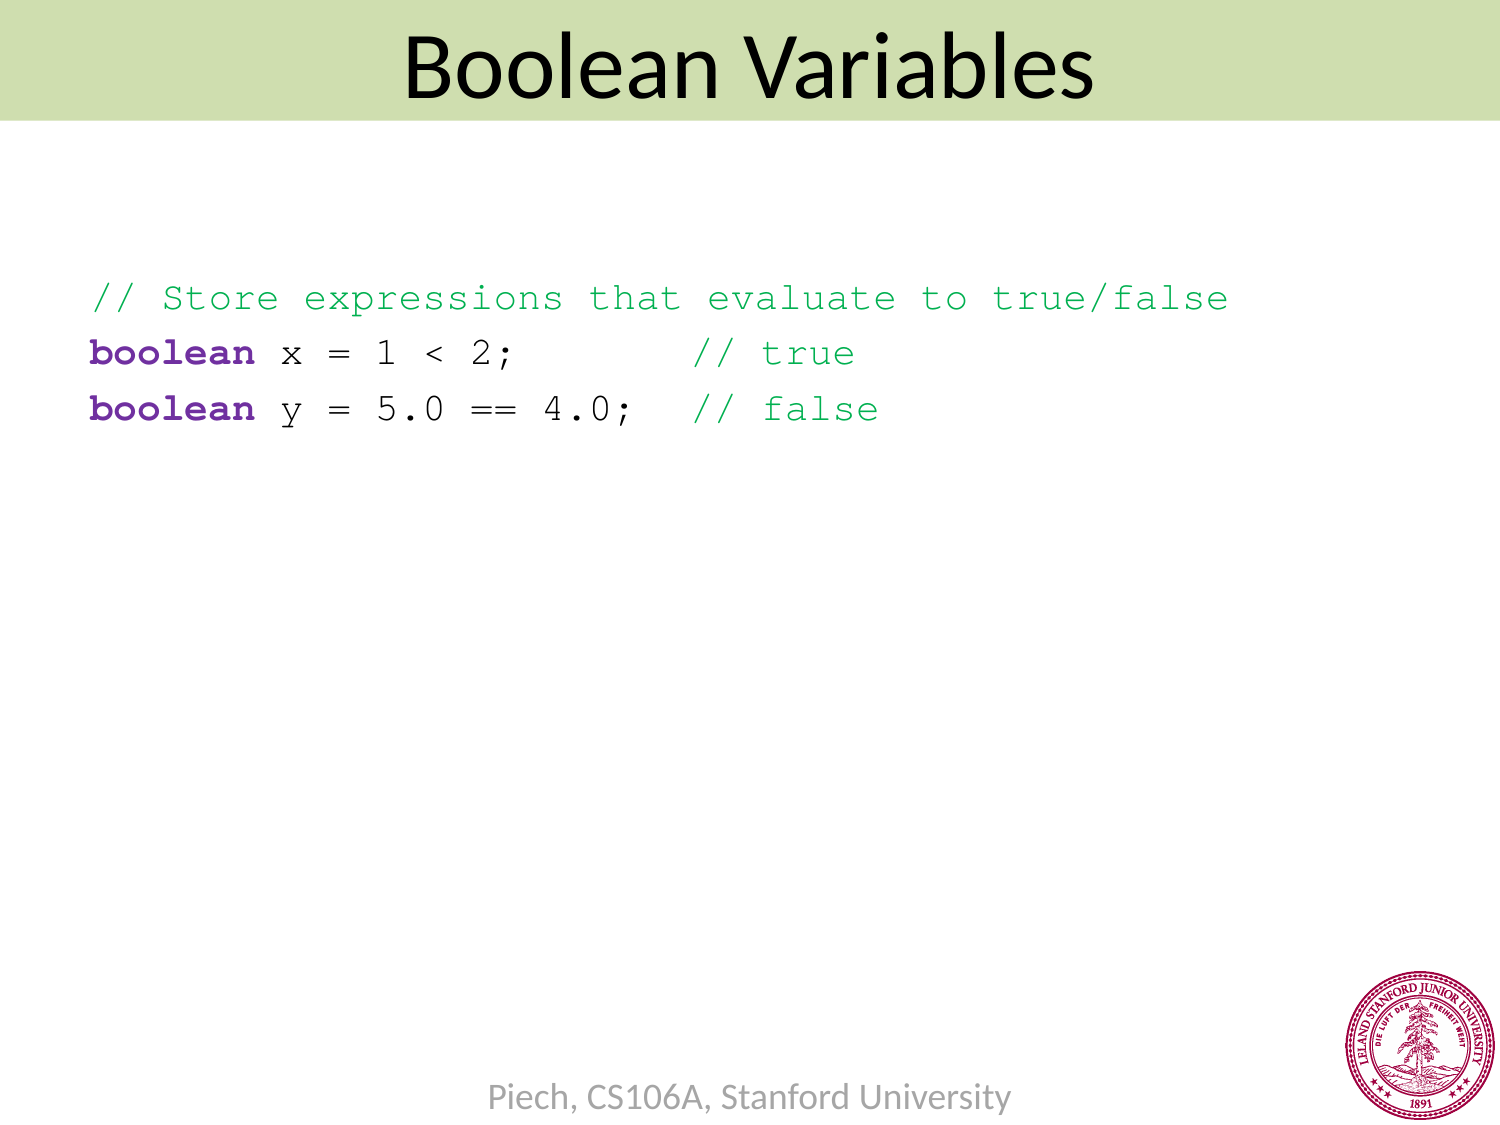

Boolean Variables
#
// Store expressions that evaluate to true/false
boolean x = 1 < 2;		// true
boolean y = 5.0 == 4.0;	// false